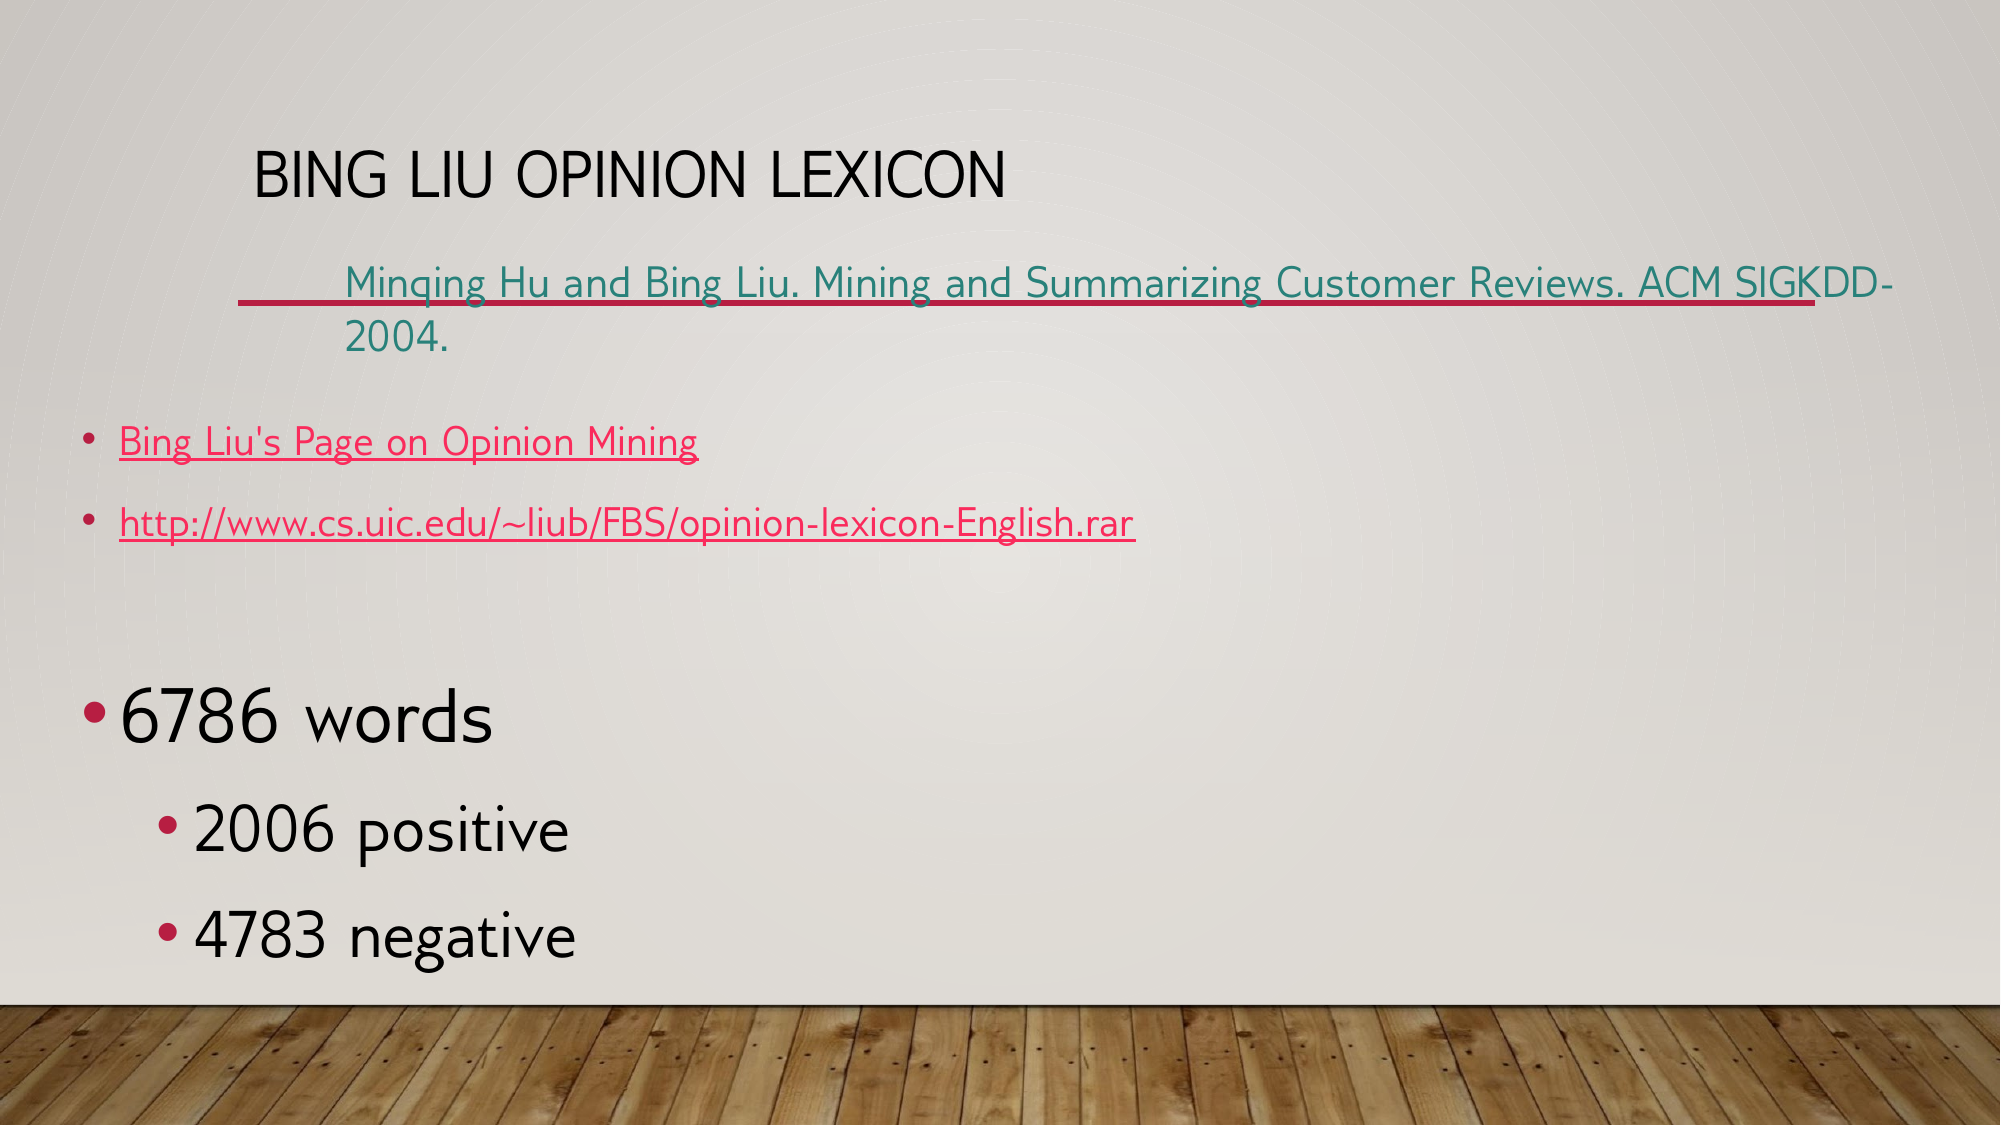

# BING LIU OPINION LEXICON
Minqing Hu and Bing Liu. Mining and Summarizing Customer Reviews. ACM SIGKDD-2004.
Bing Liu's Page on Opinion Mining
http://www.cs.uic.edu/~liub/FBS/opinion-lexicon-English.rar

6786 words
2006 positive
4783 negative